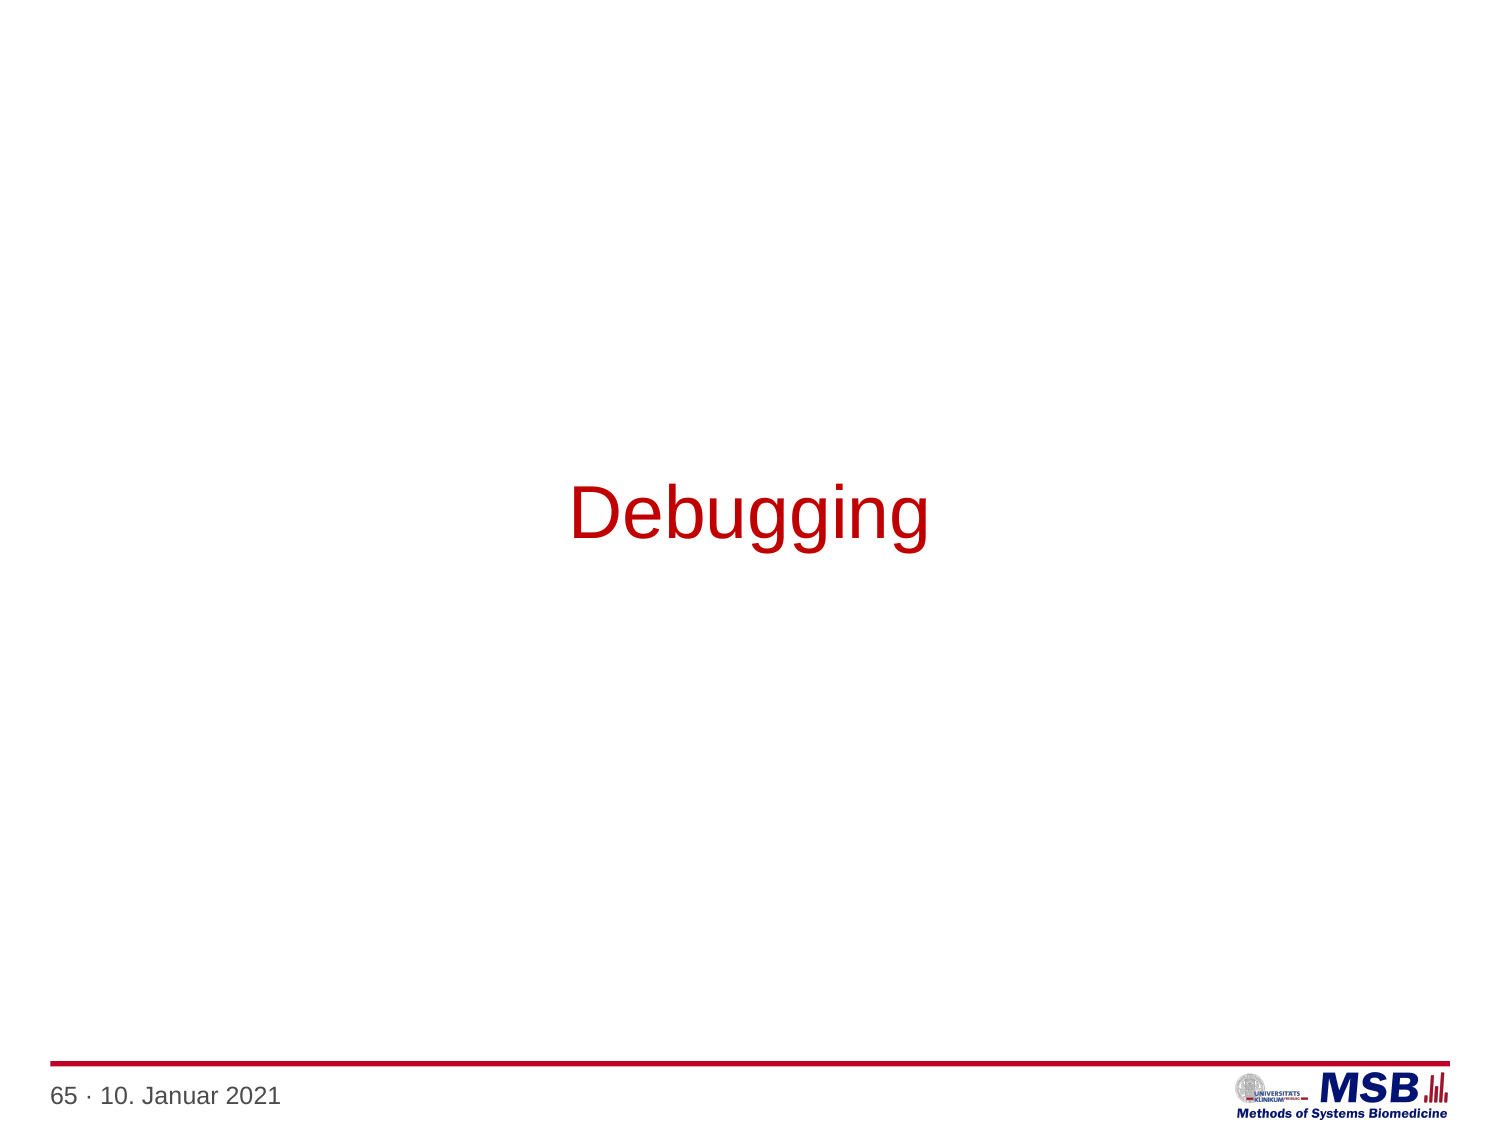

# Debugging
65 · 10. Januar 2021